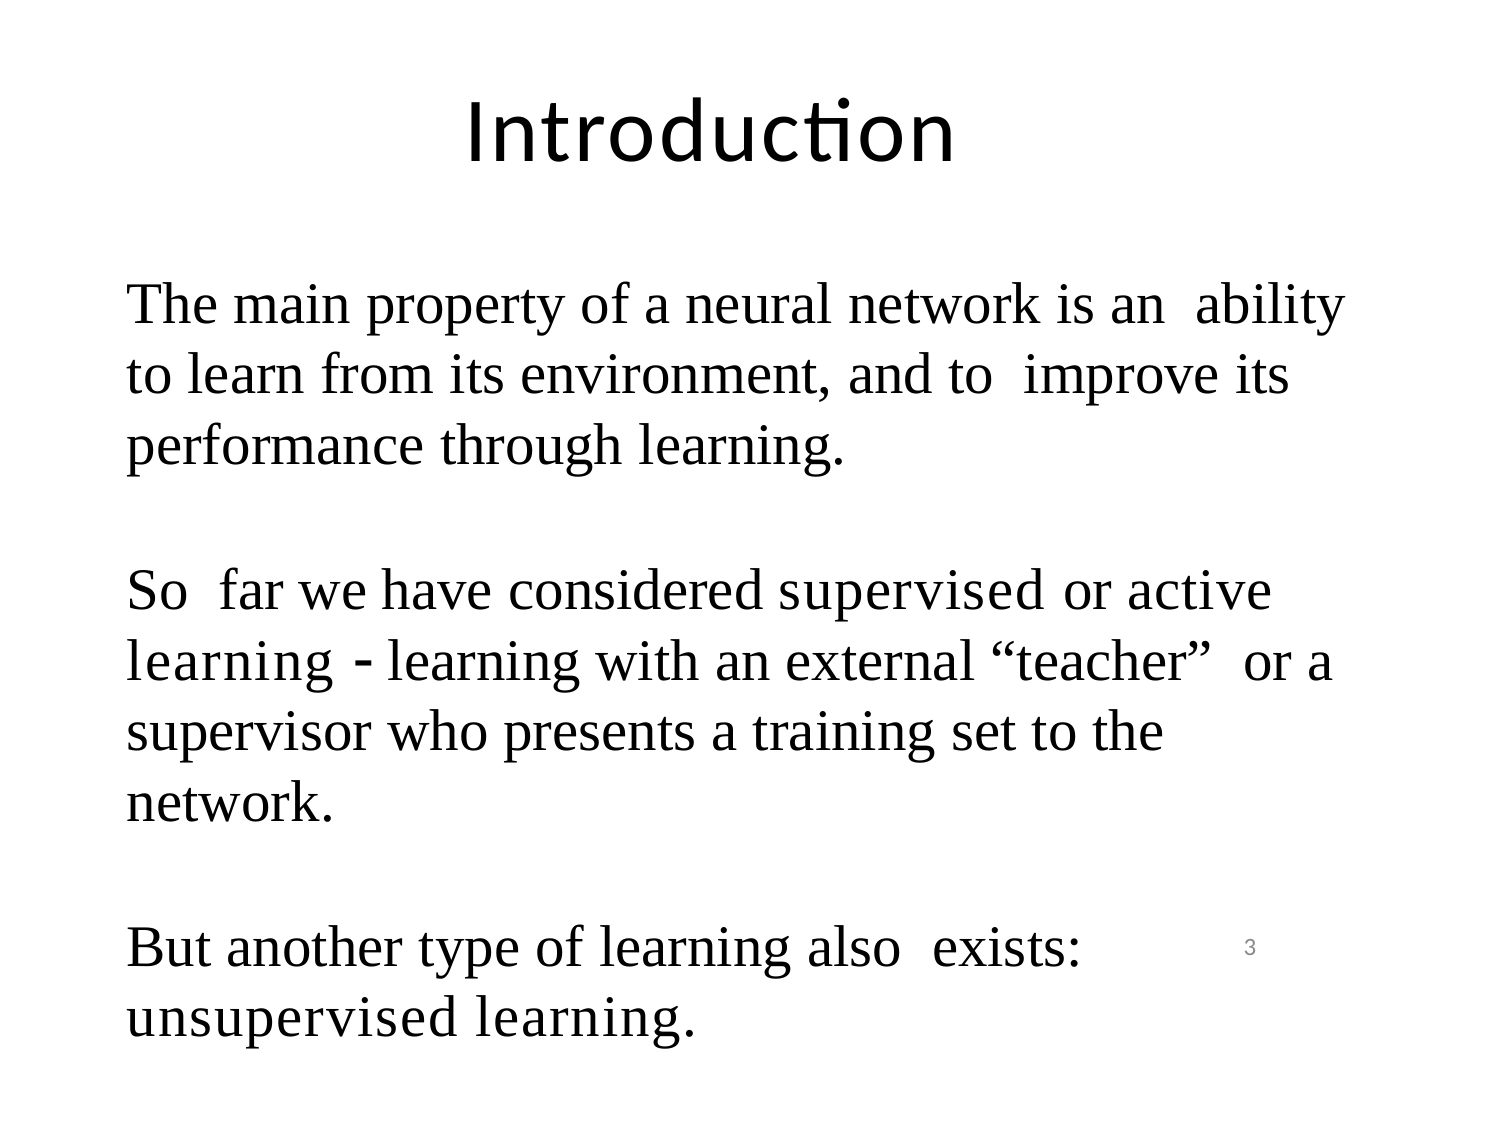

# Introduction
The main property of a neural network is an  ability to learn from its environment, and to  improve its performance through learning.

So  far we have considered supervised or active  learning − learning with an external “teacher”  or a supervisor who presents a training set to the  network.

But another type of learning also  exists: unsupervised learning.
3